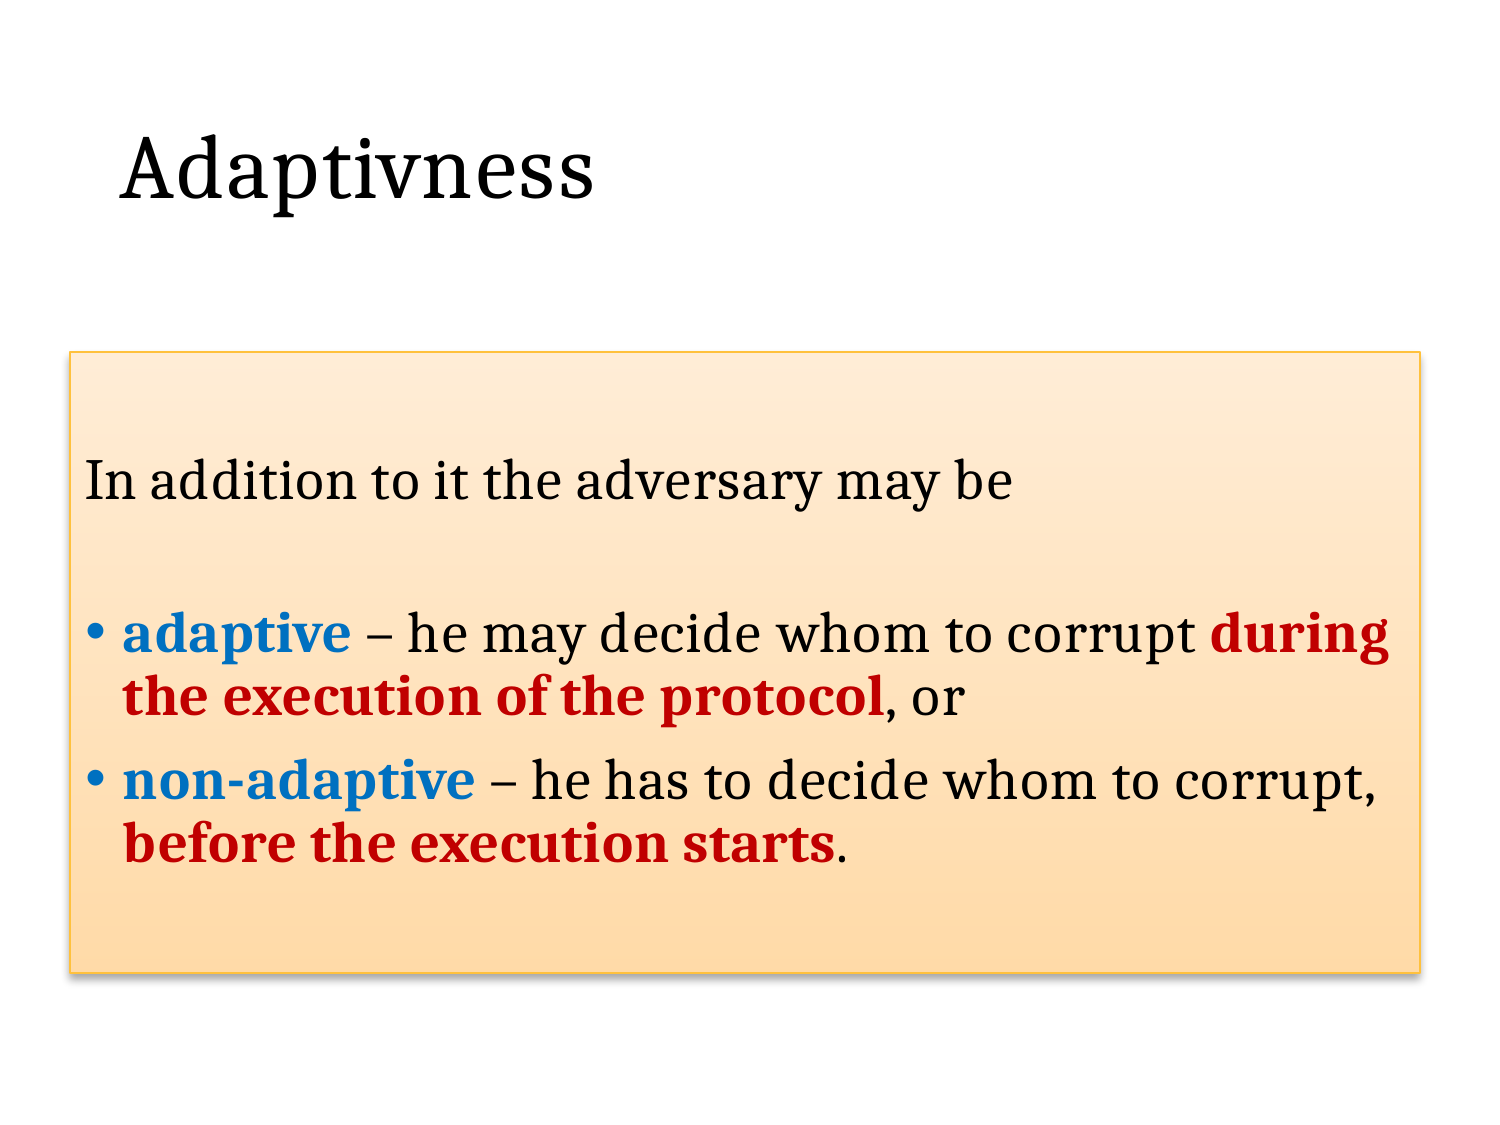

# Adaptivness
In addition to it the adversary may be
adaptive – he may decide whom to corrupt during the execution of the protocol, or
non-adaptive – he has to decide whom to corrupt, before the execution starts.